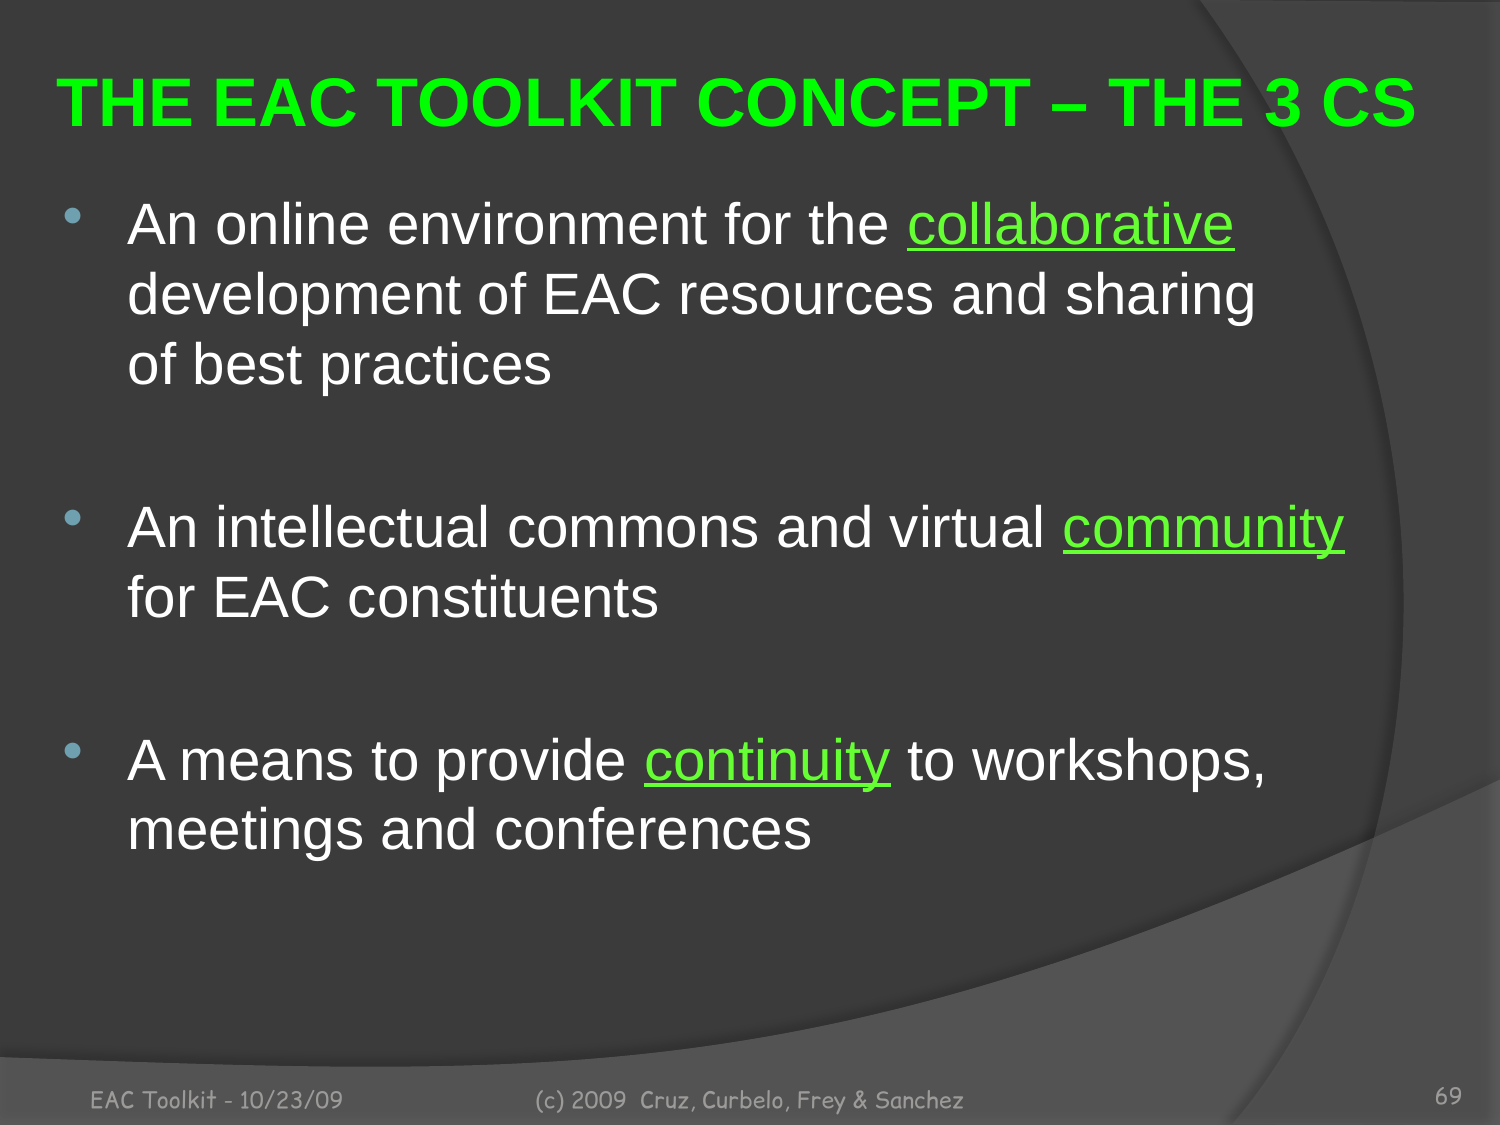

The EAC Toolkit Concept – the 3 Cs
An online environment for the collaborative development of EAC resources and sharing
of best practices

An intellectual commons and virtual community
for EAC constituents

A means to provide continuity to workshops, meetings and conferences

EAC Toolkit - 10/23/09
(c) 2009  Cruz, Curbelo, Frey & Sanchez
69